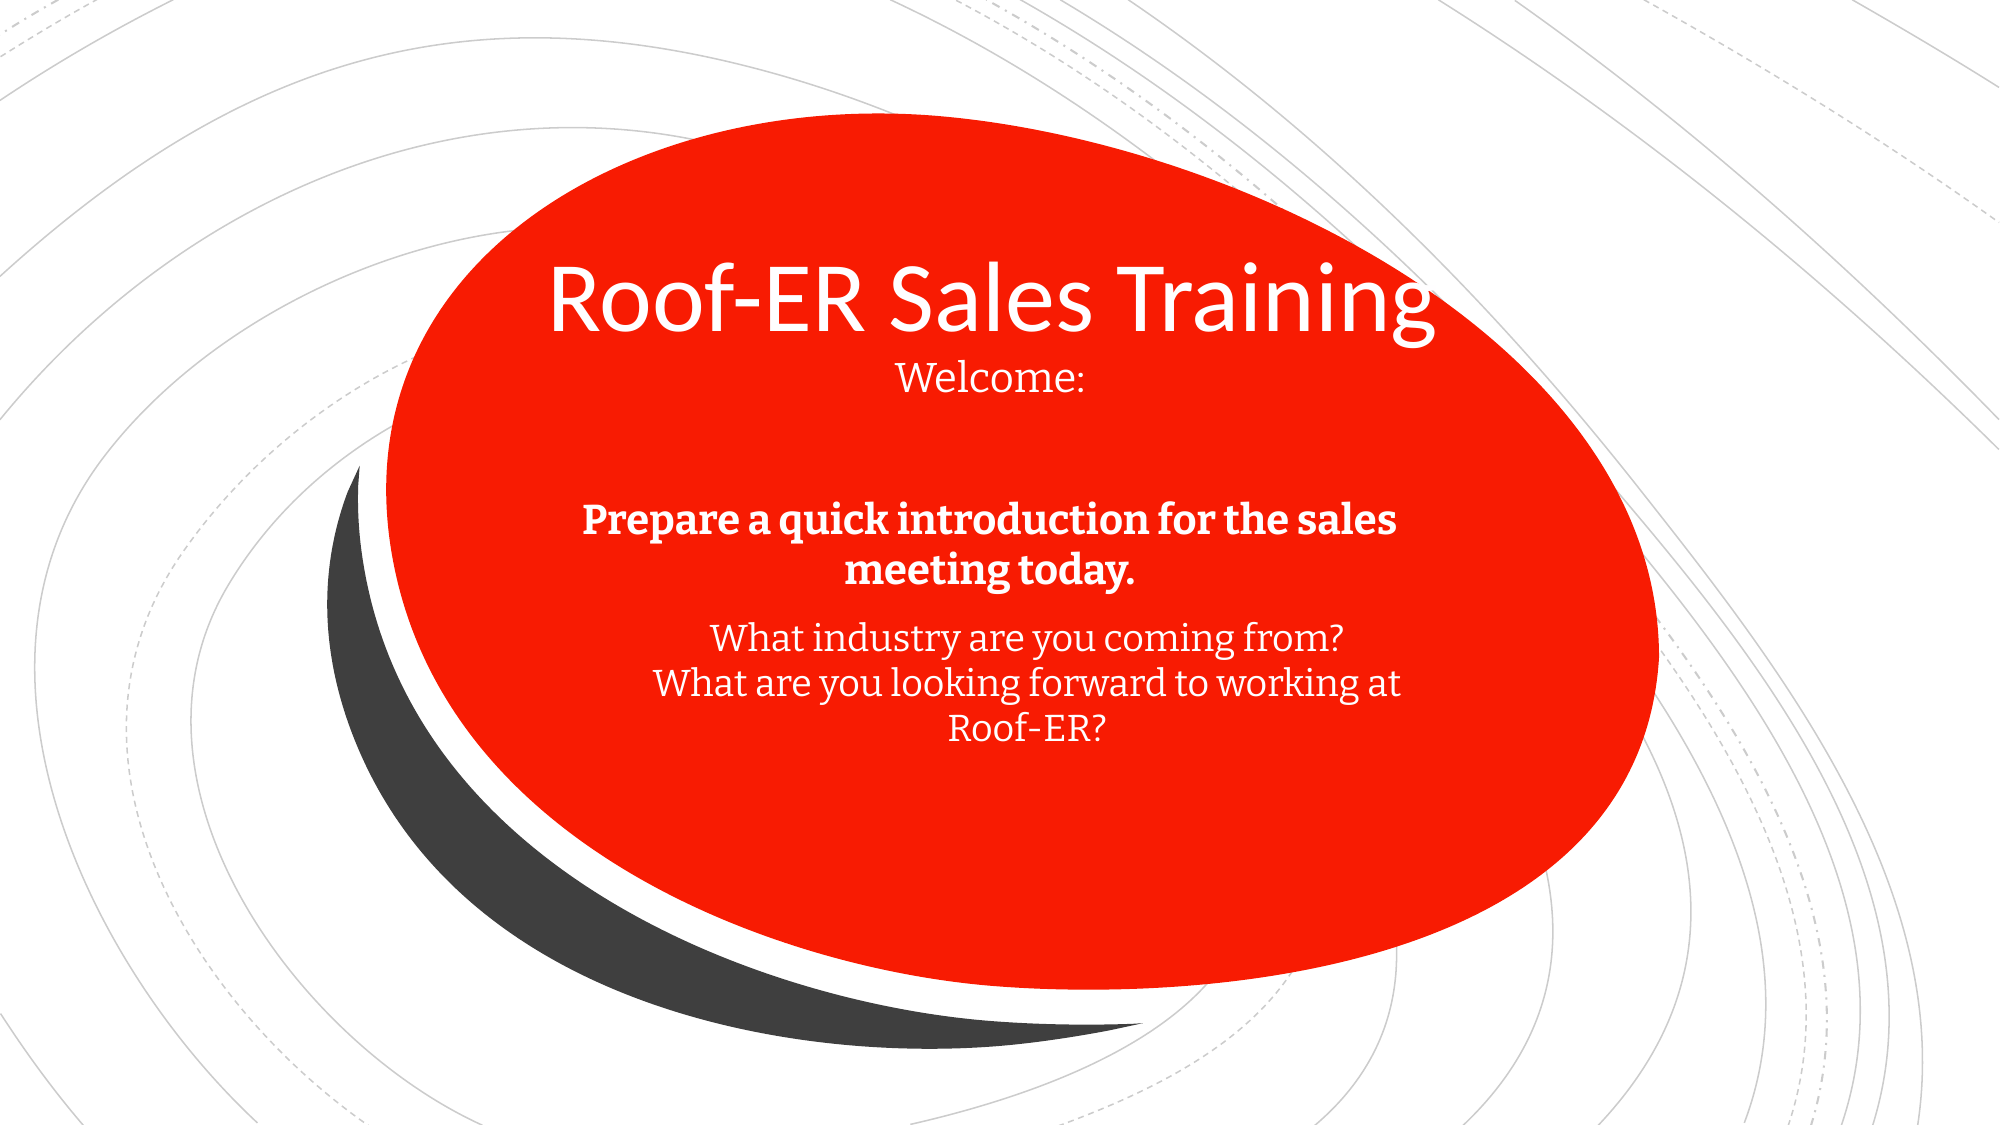

# Roof-ER Sales Training

Welcome:

Prepare a quick introduction for the sales meeting today.
What industry are you coming from?
What are you looking forward to working at Roof-ER?